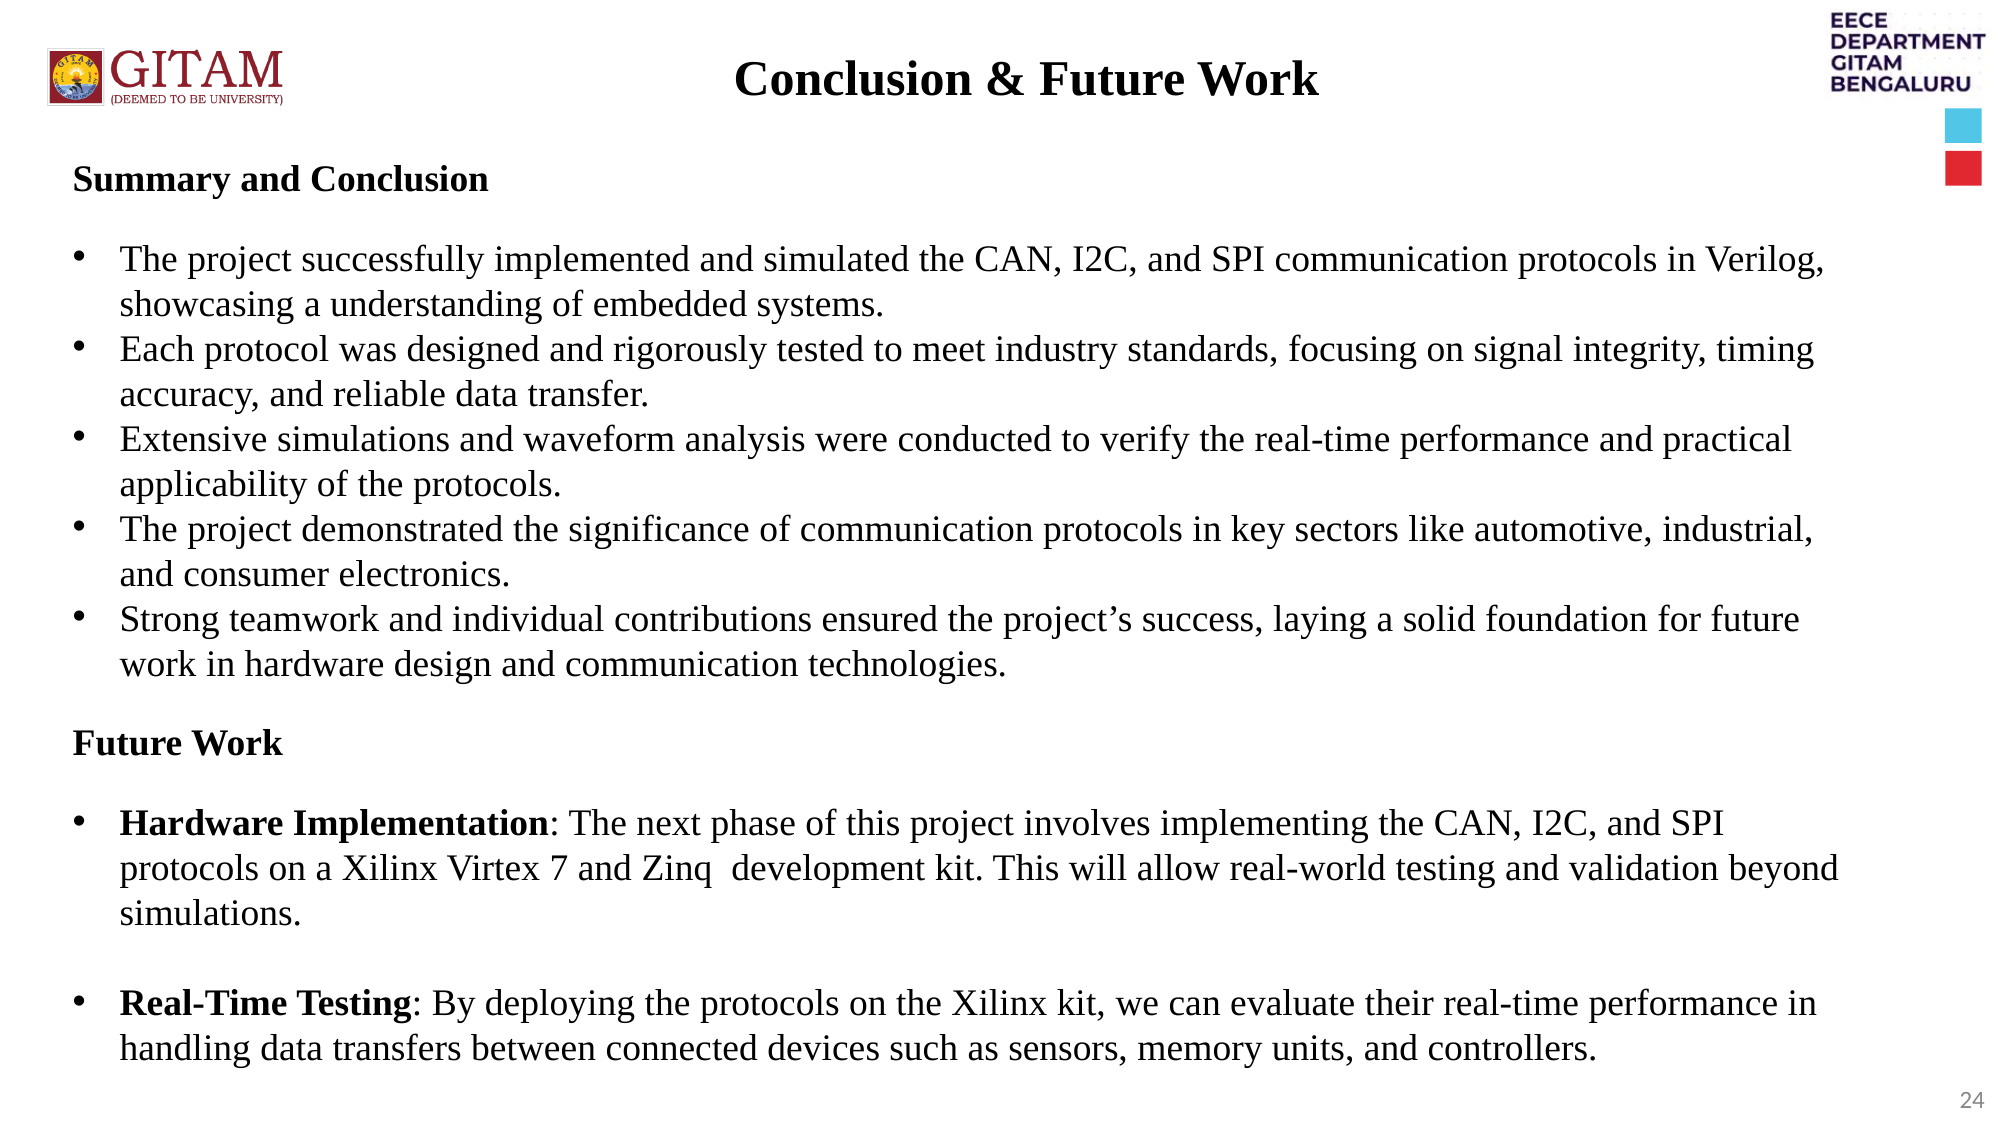

Conclusion & Future Work
Summary and Conclusion

The project successfully implemented and simulated the CAN, I2C, and SPI communication protocols in Verilog, showcasing a understanding of embedded systems.
Each protocol was designed and rigorously tested to meet industry standards, focusing on signal integrity, timing accuracy, and reliable data transfer.
Extensive simulations and waveform analysis were conducted to verify the real-time performance and practical applicability of the protocols.
The project demonstrated the significance of communication protocols in key sectors like automotive, industrial, and consumer electronics.
Strong teamwork and individual contributions ensured the project’s success, laying a solid foundation for future work in hardware design and communication technologies.

Future Work

Hardware Implementation: The next phase of this project involves implementing the CAN, I2C, and SPI protocols on a Xilinx Virtex 7 and Zinq  development kit. This will allow real-world testing and validation beyond simulations.

Real-Time Testing: By deploying the protocols on the Xilinx kit, we can evaluate their real-time performance in handling data transfers between connected devices such as sensors, memory units, and controllers.
24